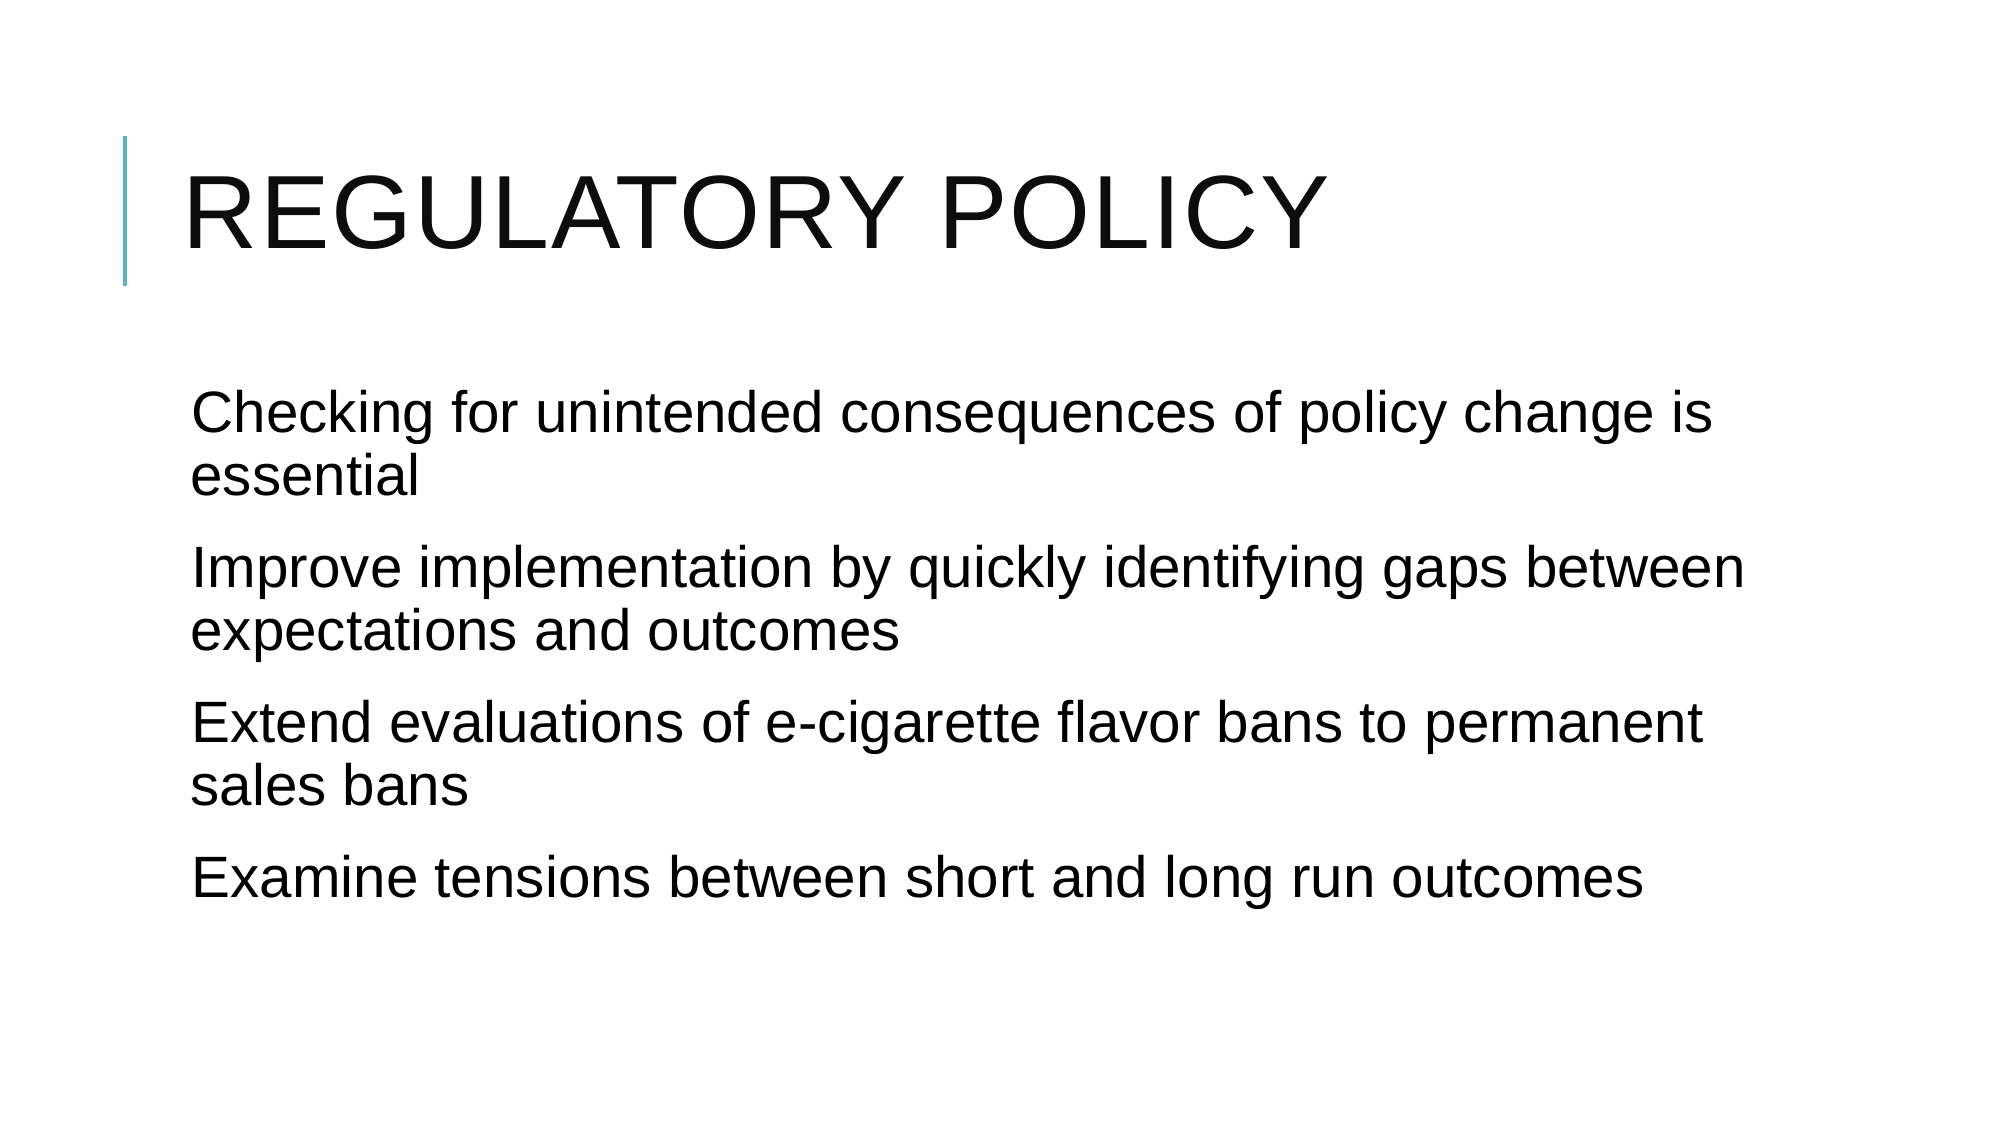

# Regulatory Policy
Checking for unintended consequences of policy change is essential
Improve implementation by quickly identifying gaps between expectations and outcomes
Extend evaluations of e-cigarette flavor bans to permanent sales bans
Examine tensions between short and long run outcomes